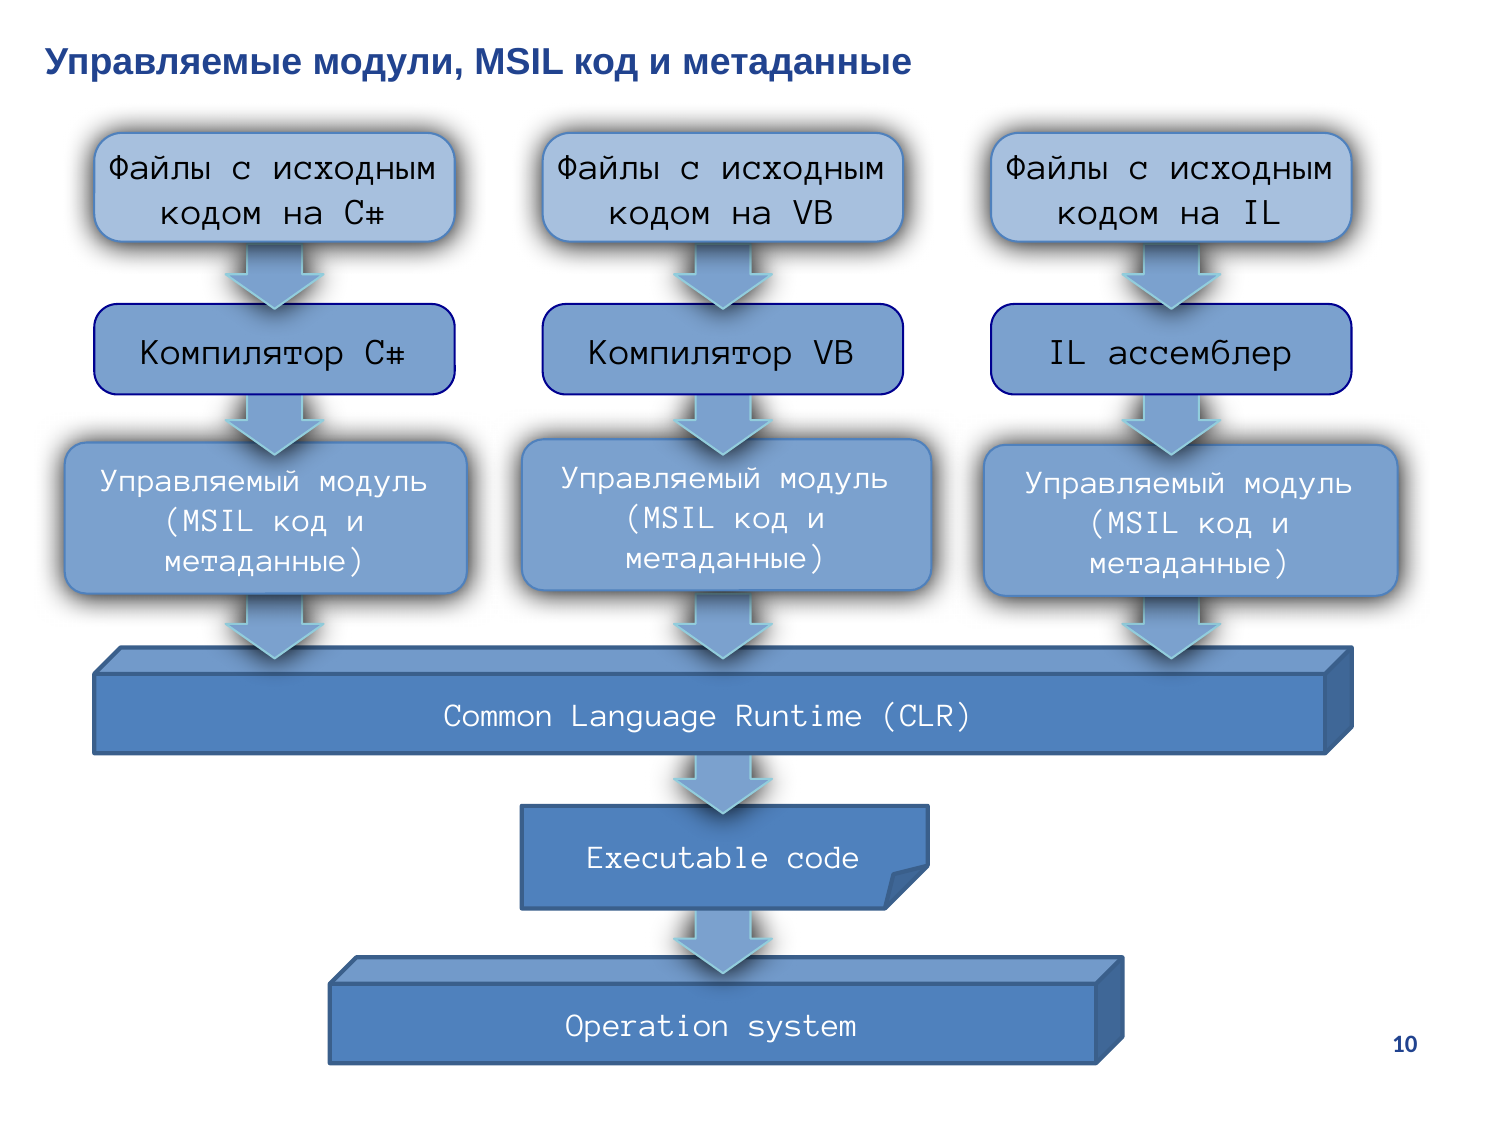

# Управляемые модули, MSIL код и метаданные
Файлы с исходным кодом на С#
Файлы с исходным кодом на VB
Файлы с исходным кодом на IL

Компилятор С#
Компилятор VB
IL ассемблер

Управляемый модуль
(MSIL код и метаданные)
Управляемый модуль
(MSIL код и метаданные)
Управляемый модуль
(MSIL код и метаданные)

Common Language Runtime (CLR)

Executable code

Operation system
10